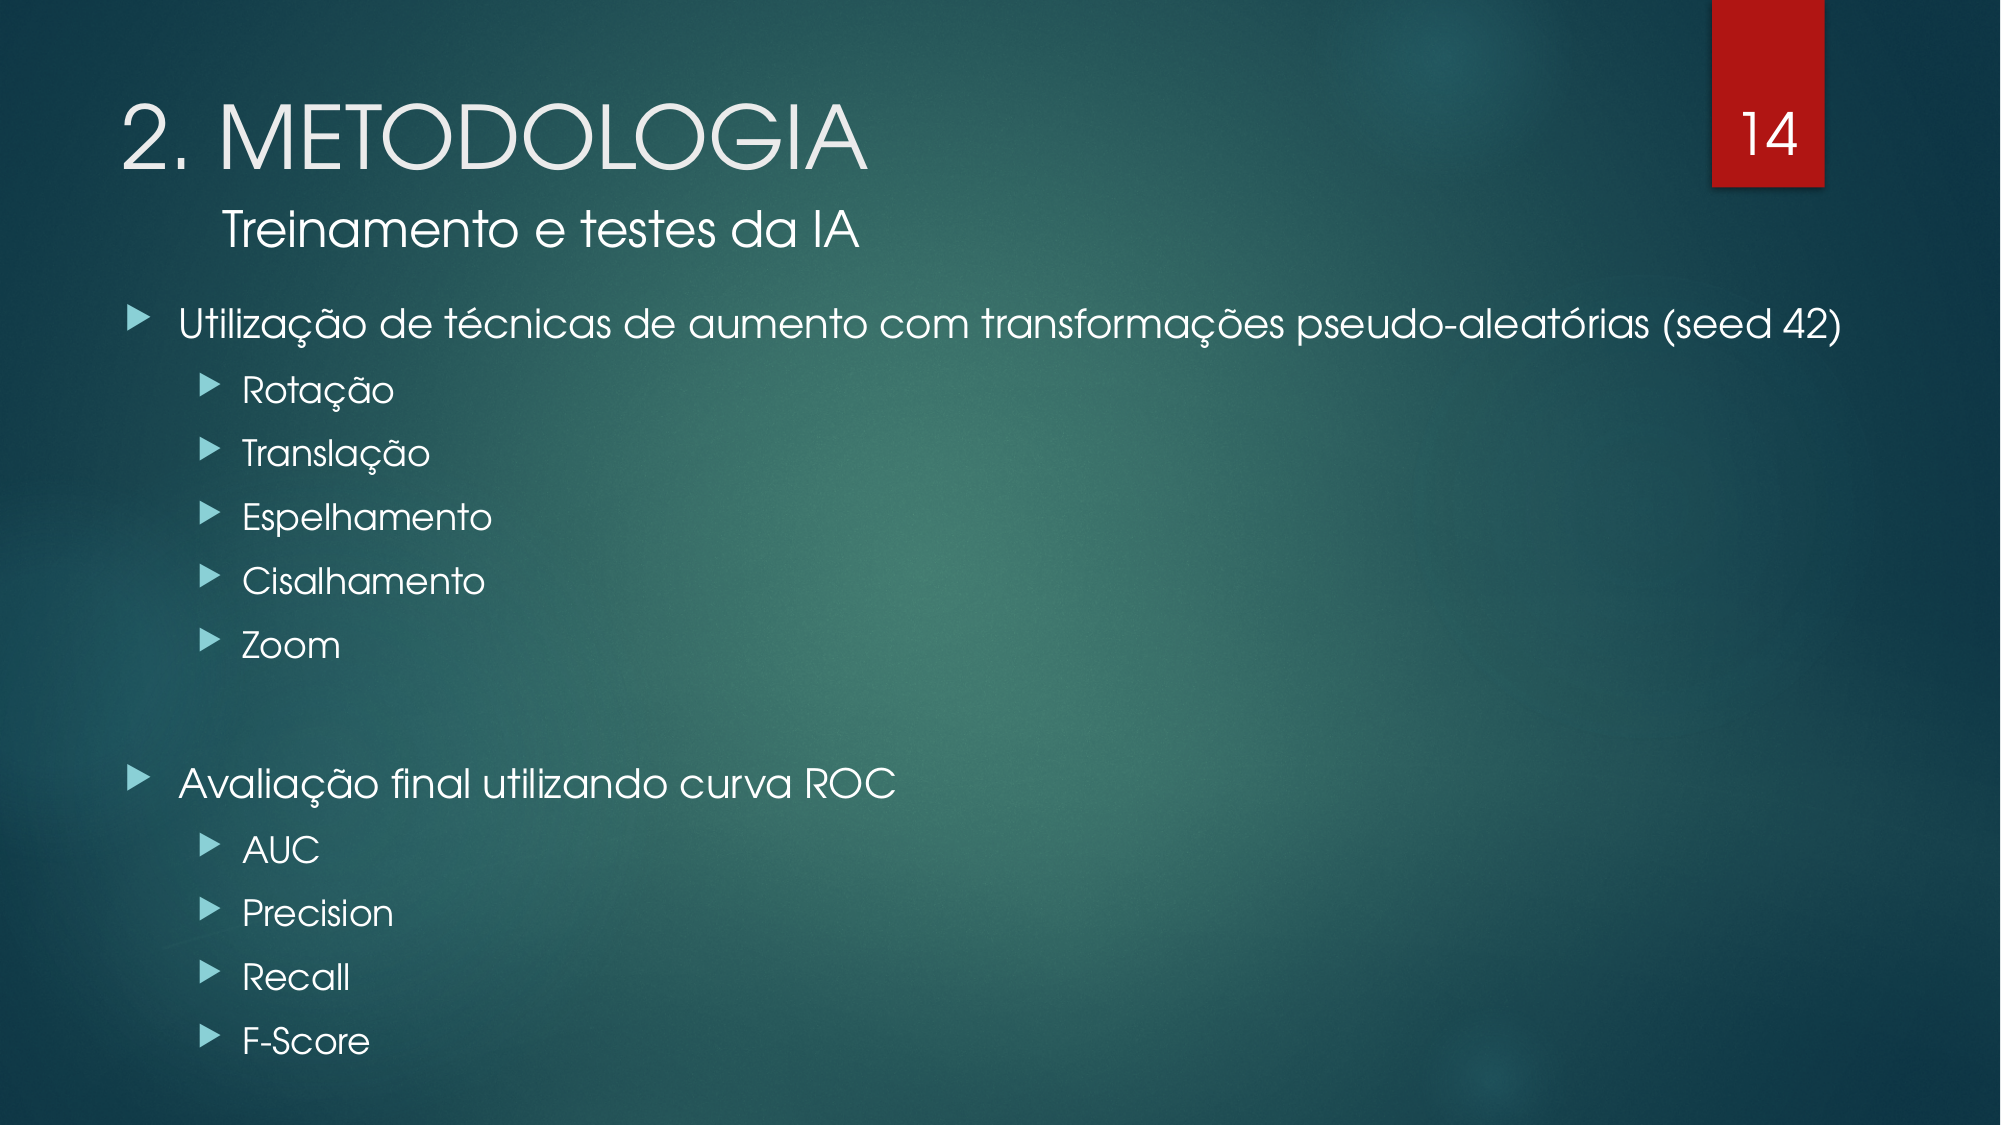

14
# 2. METODOLOGIA
Treinamento e testes da IA
Utilização de técnicas de aumento com transformações pseudo-aleatórias (seed 42)
Rotação
Translação
Espelhamento
Cisalhamento
Zoom

Avaliação final utilizando curva ROC
AUC
Precision
Recall
F-Score